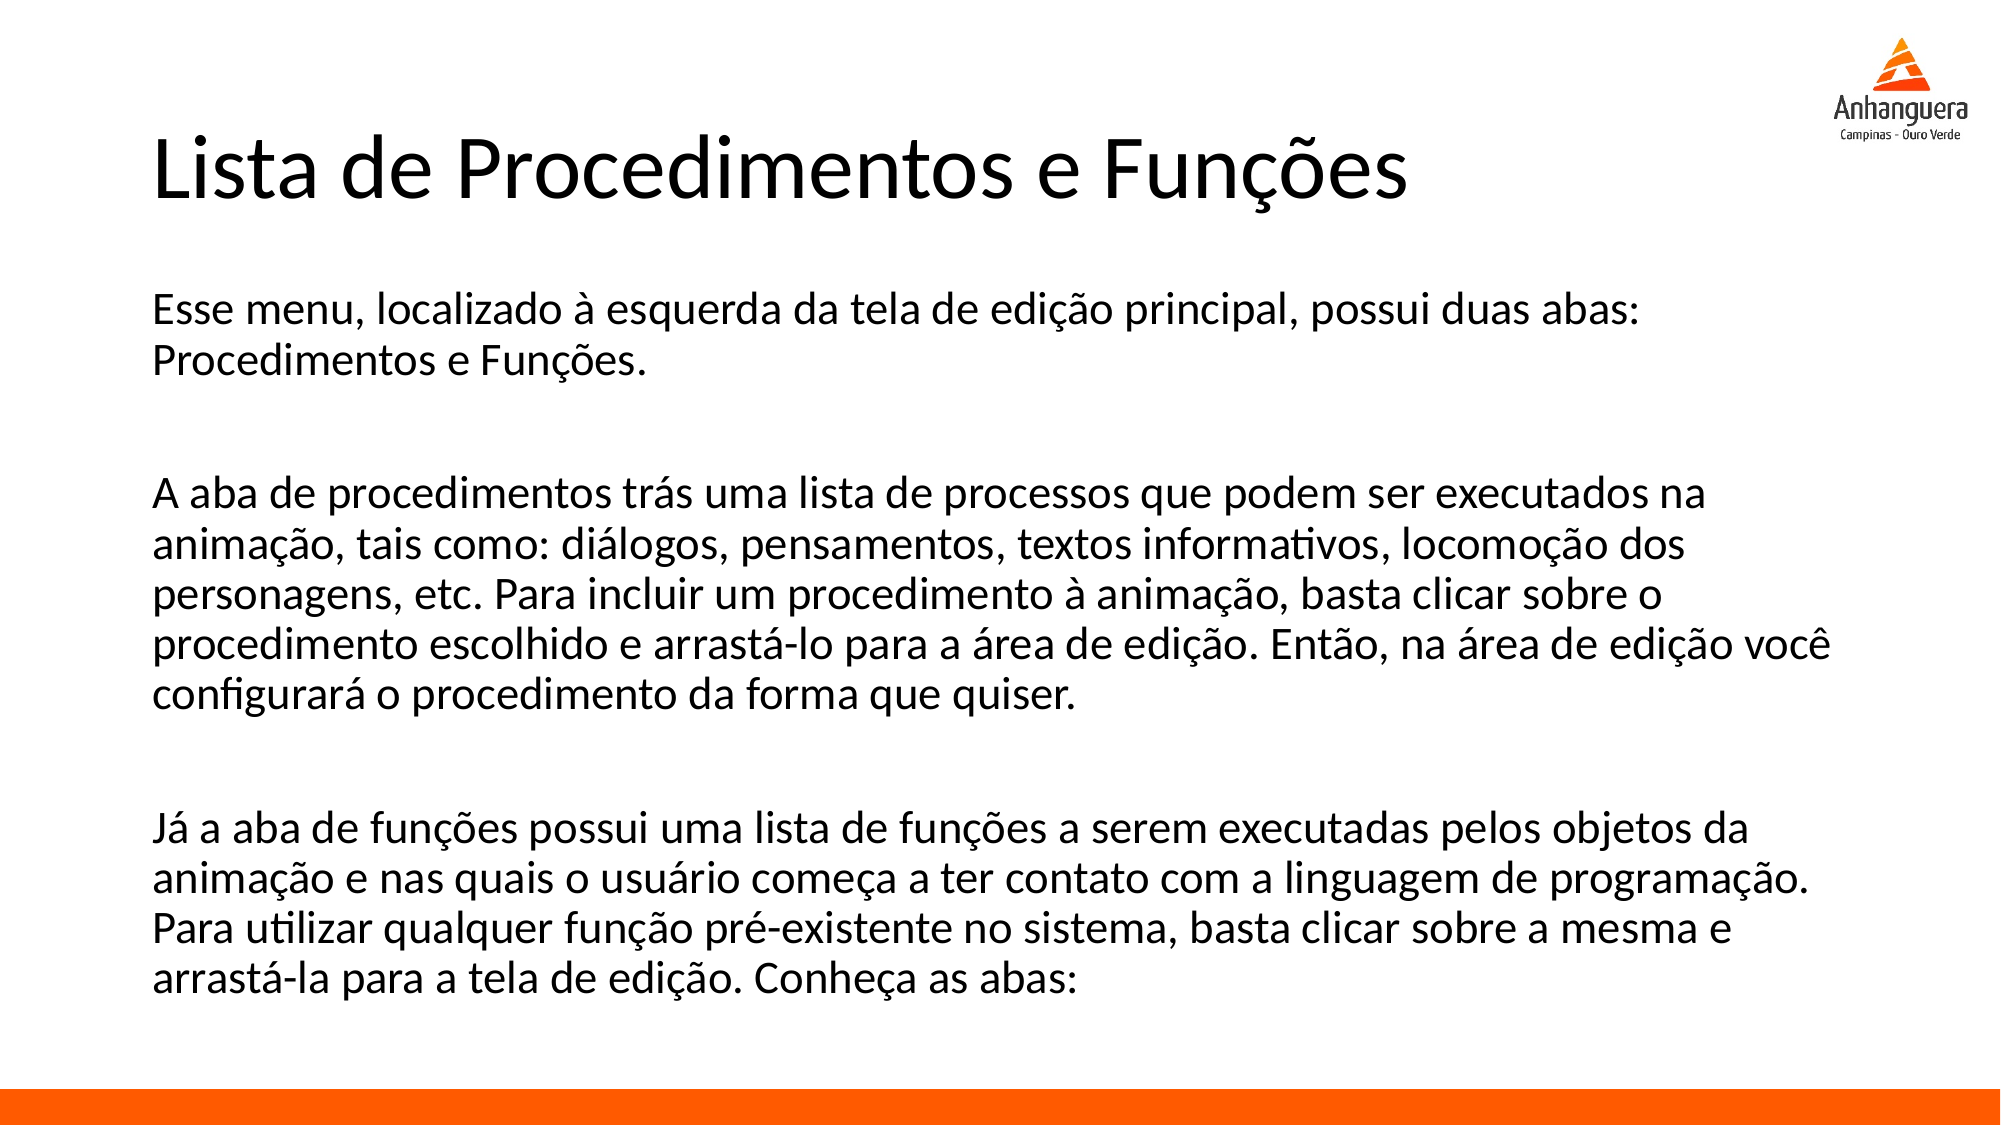

# Lista de Procedimentos e Funções
Esse menu, localizado à esquerda da tela de edição principal, possui duas abas: Procedimentos e Funções.

A aba de procedimentos trás uma lista de processos que podem ser executados na animação, tais como: diálogos, pensamentos, textos informativos, locomoção dos personagens, etc. Para incluir um procedimento à animação, basta clicar sobre o procedimento escolhido e arrastá-lo para a área de edição. Então, na área de edição você configurará o procedimento da forma que quiser.

Já a aba de funções possui uma lista de funções a serem executadas pelos objetos da animação e nas quais o usuário começa a ter contato com a linguagem de programação. Para utilizar qualquer função pré-existente no sistema, basta clicar sobre a mesma e arrastá-la para a tela de edição. Conheça as abas: